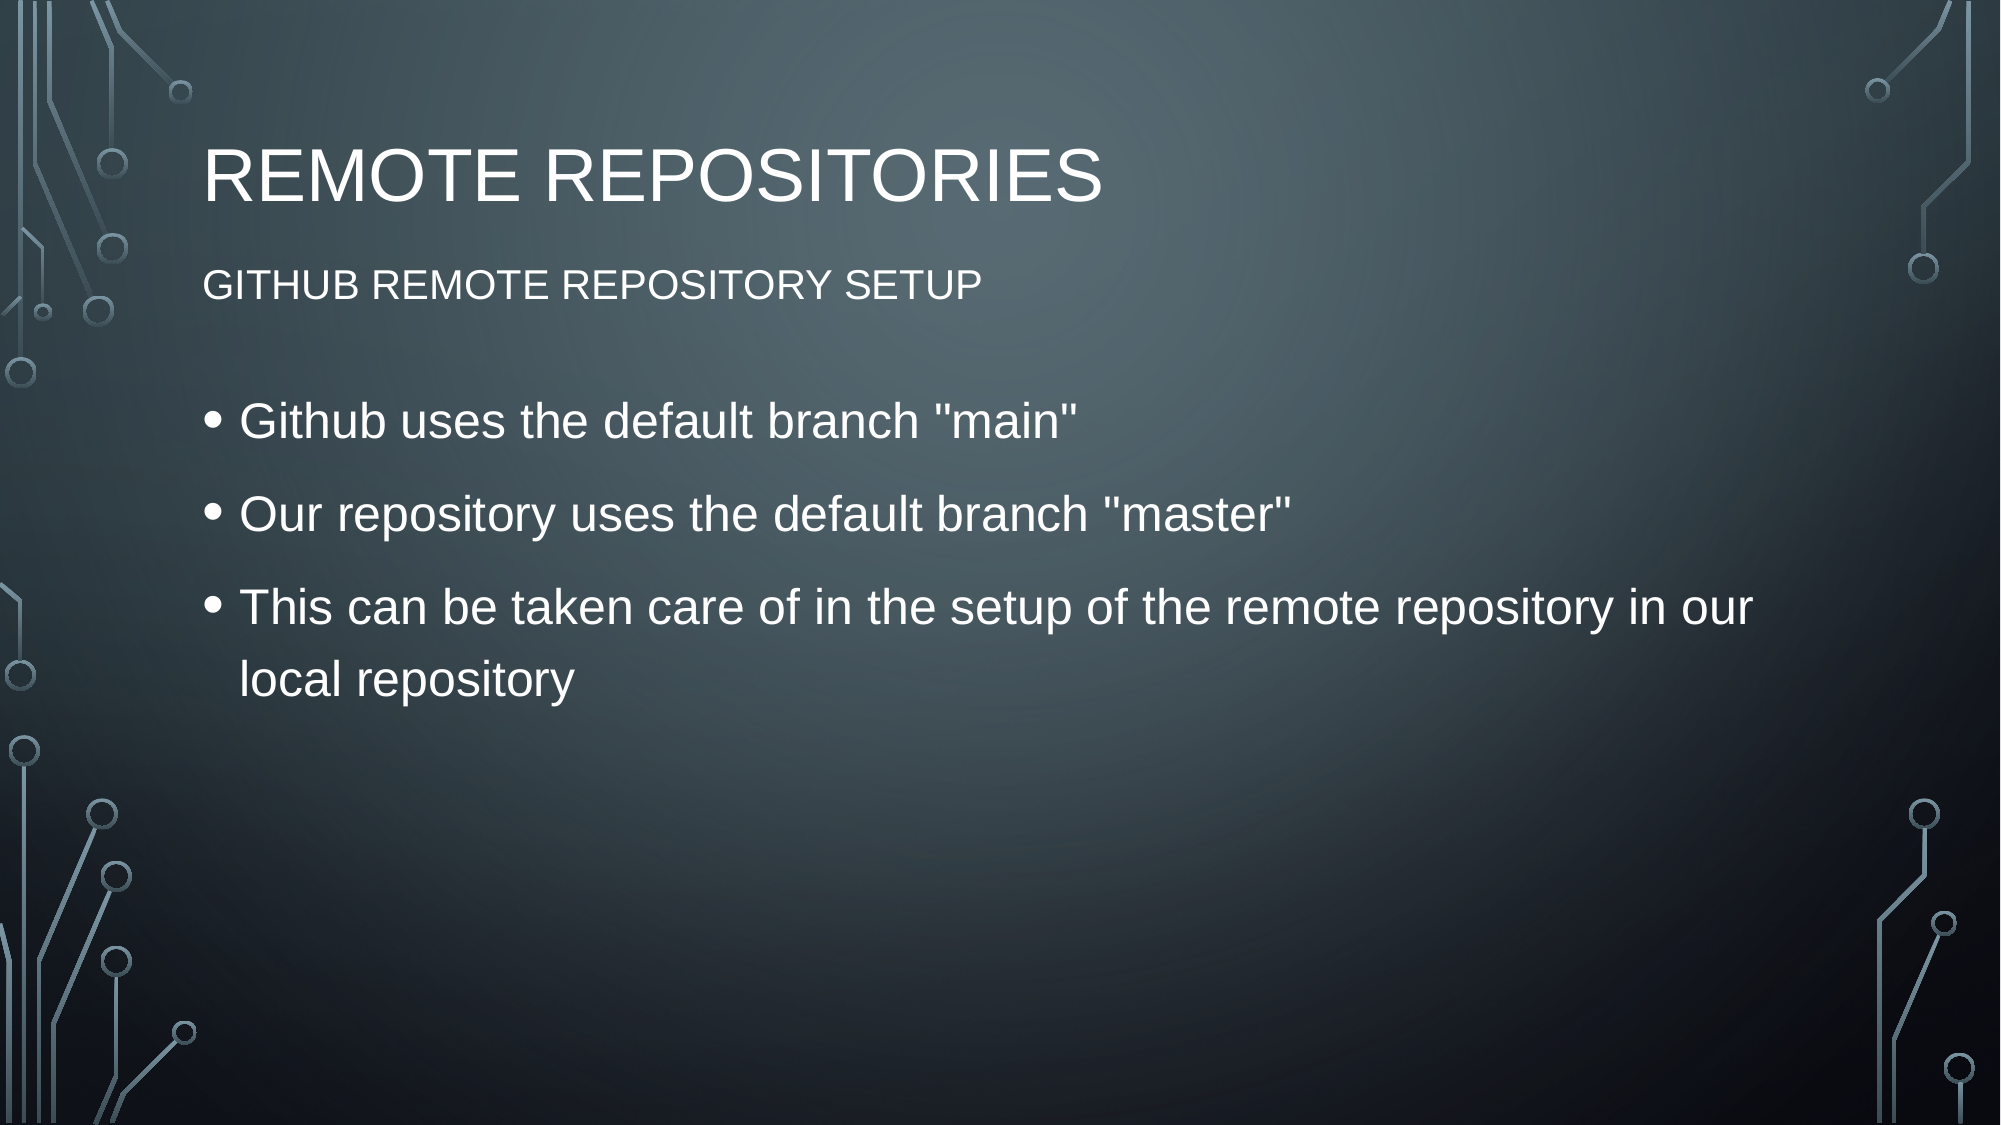

# Remote repositories GITHUB remote repository setup
Github uses the default branch "main"
Our repository uses the default branch "master"
This can be taken care of in the setup of the remote repository in our local repository